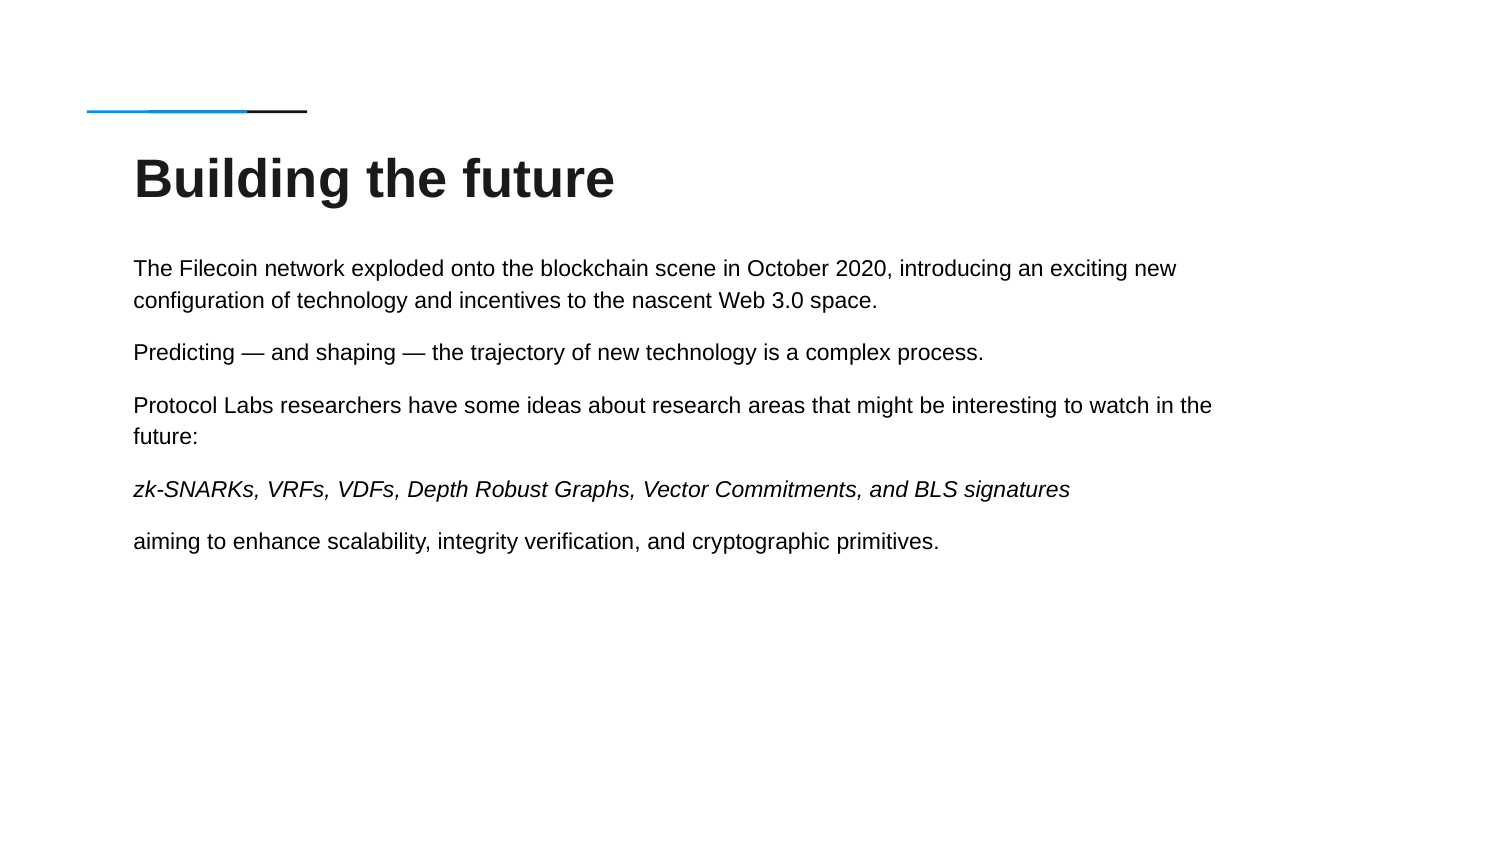

# Building the future

The Filecoin network exploded onto the blockchain scene in October 2020, introducing an exciting new configuration of technology and incentives to the nascent Web 3.0 space.
Predicting — and shaping — the trajectory of new technology is a complex process.
Protocol Labs researchers have some ideas about research areas that might be interesting to watch in the future:
zk-SNARKs, VRFs, VDFs, Depth Robust Graphs, Vector Commitments, and BLS signatures
aiming to enhance scalability, integrity verification, and cryptographic primitives.